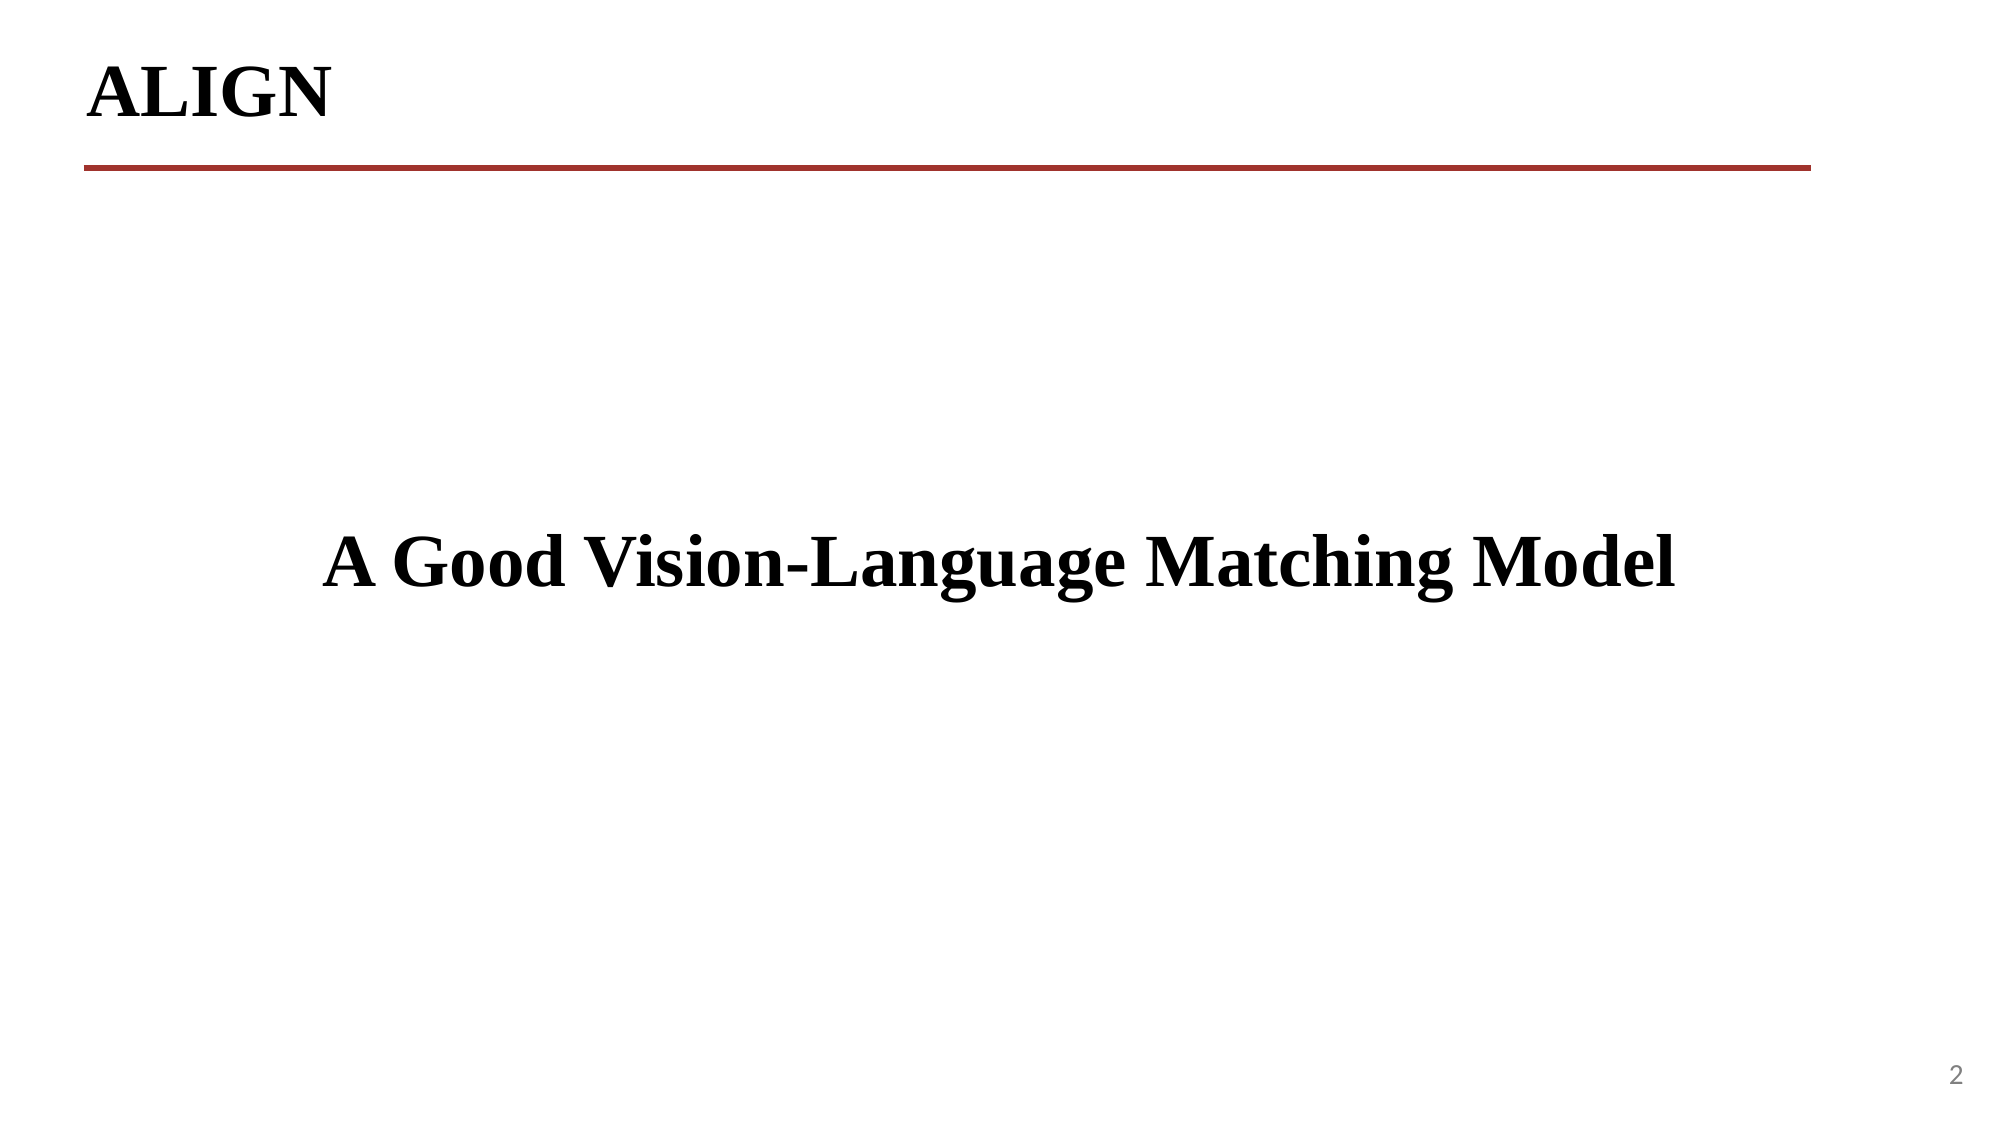

ALIGN
A Good Vision-Language Matching Model
2